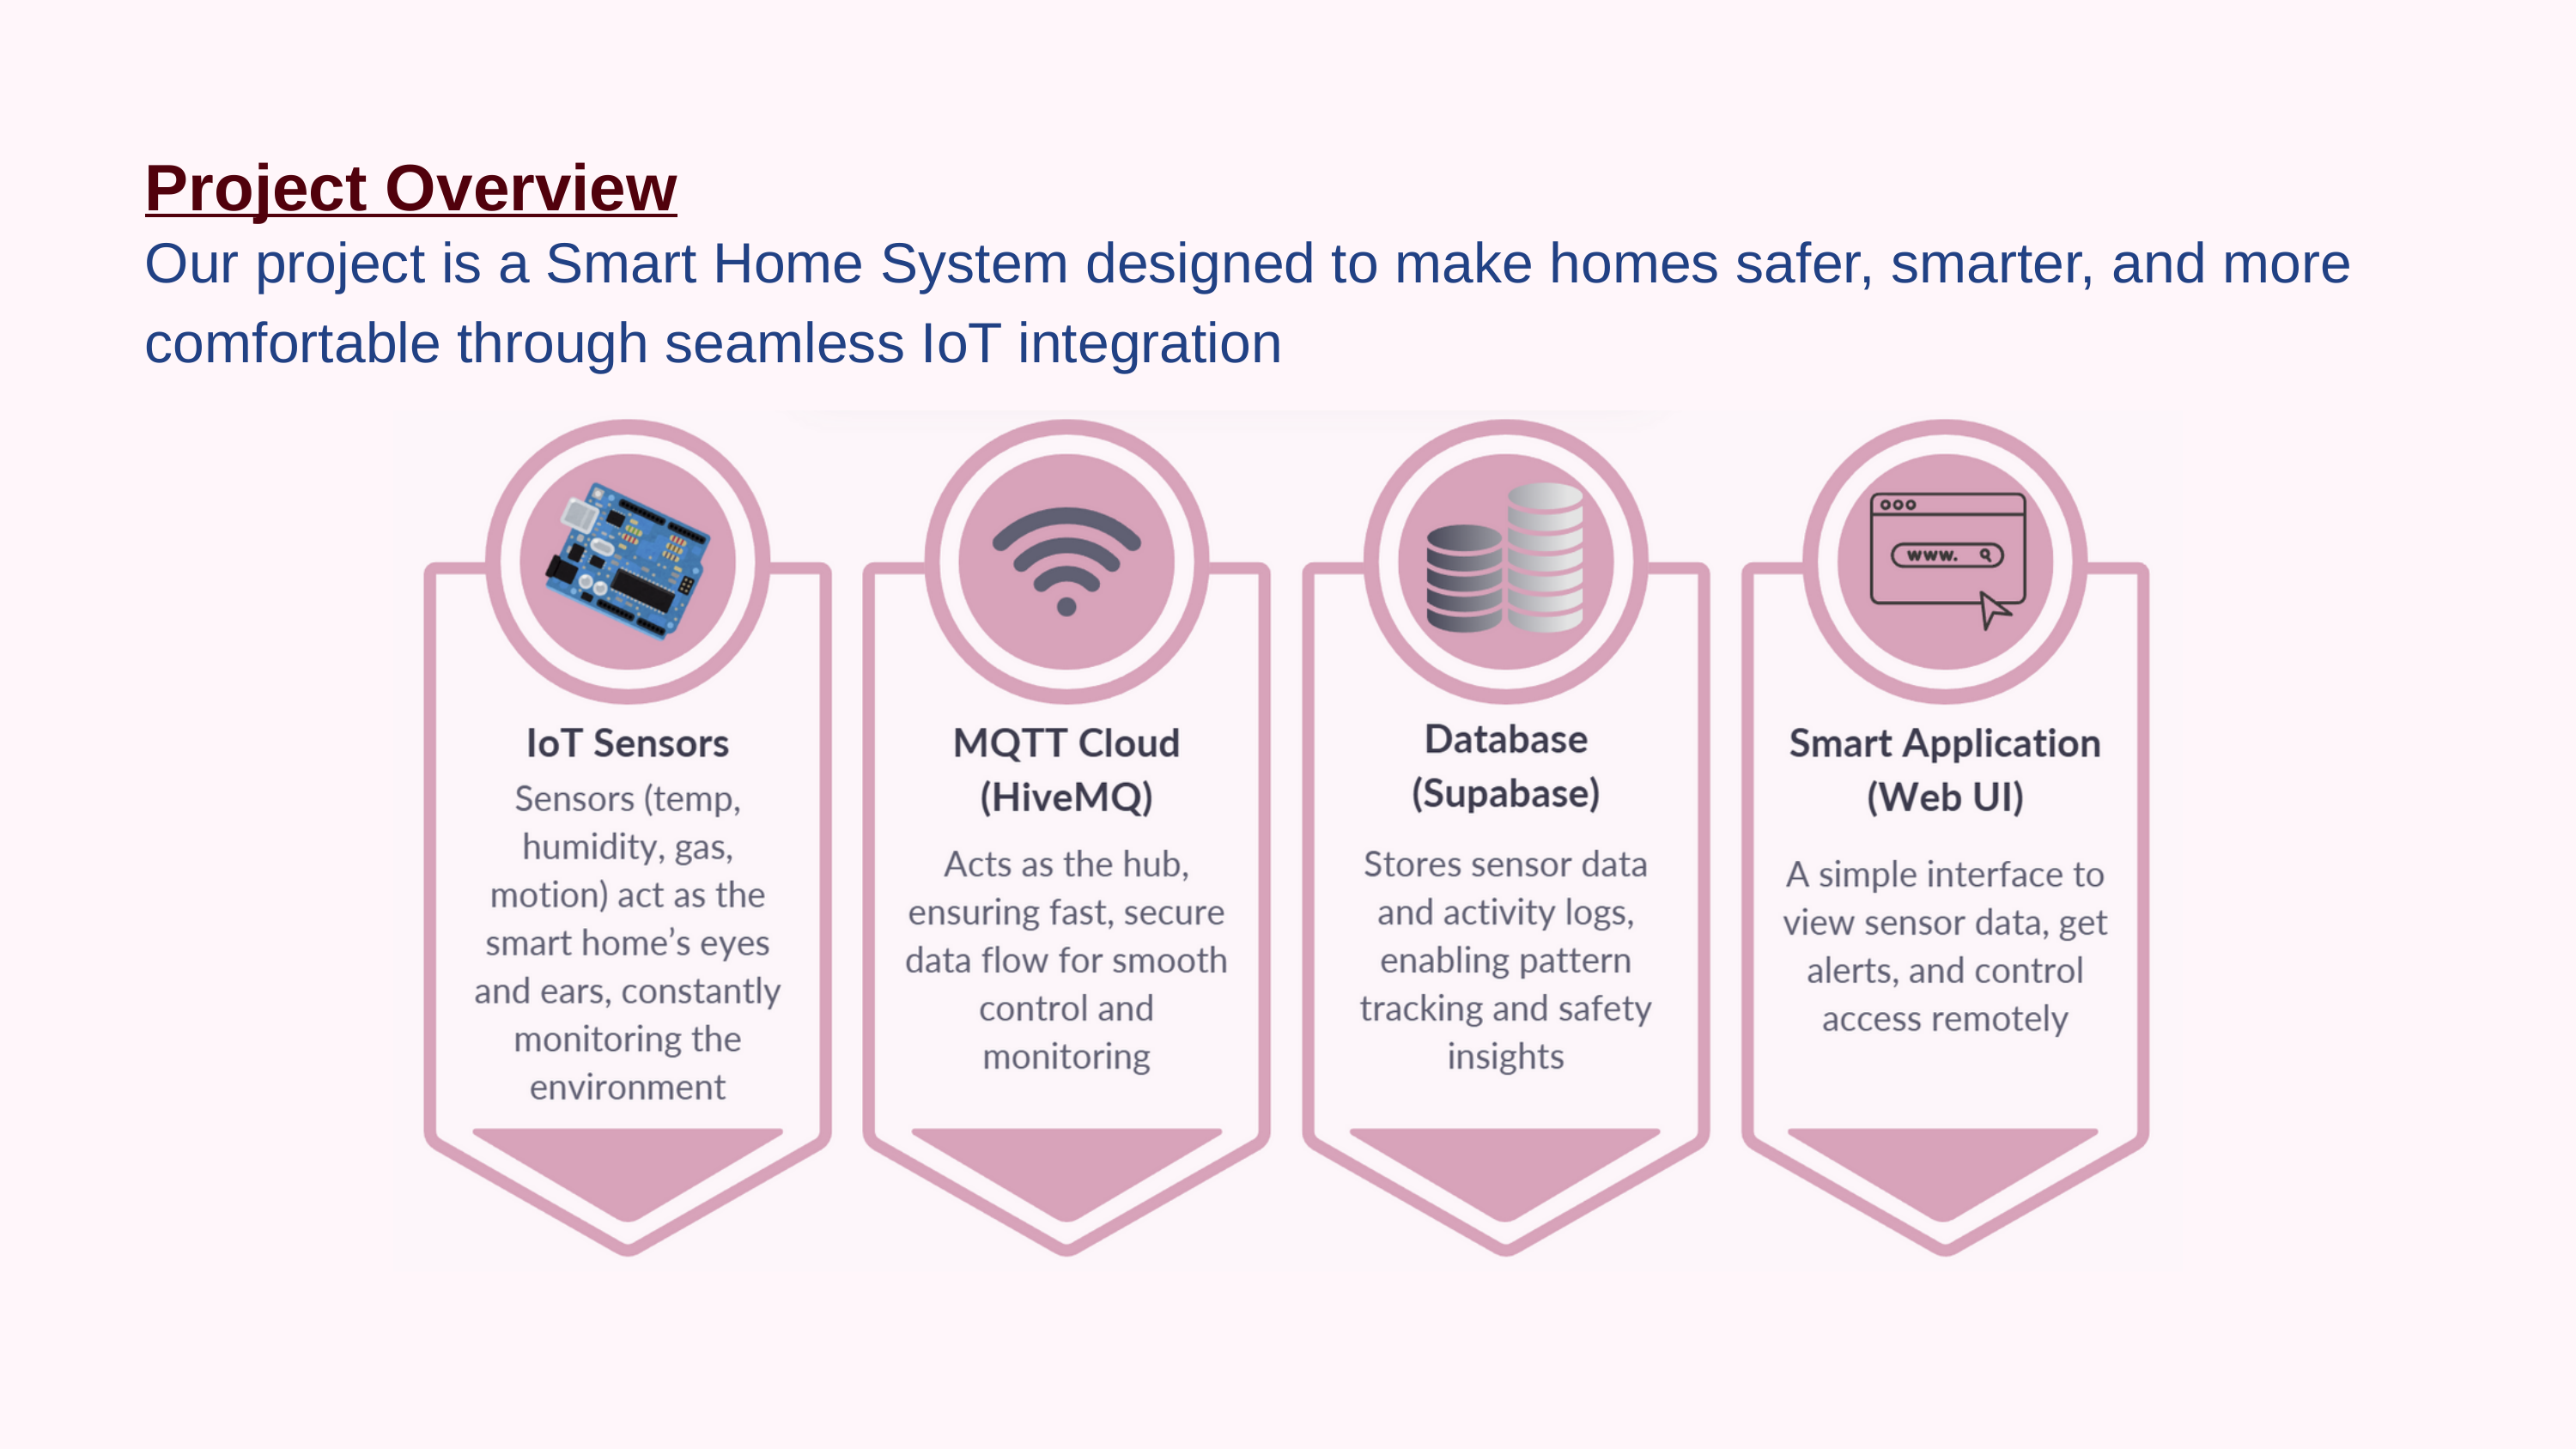

Project Overview
Our project is a Smart Home System designed to make homes safer, smarter, and more comfortable through seamless IoT integration